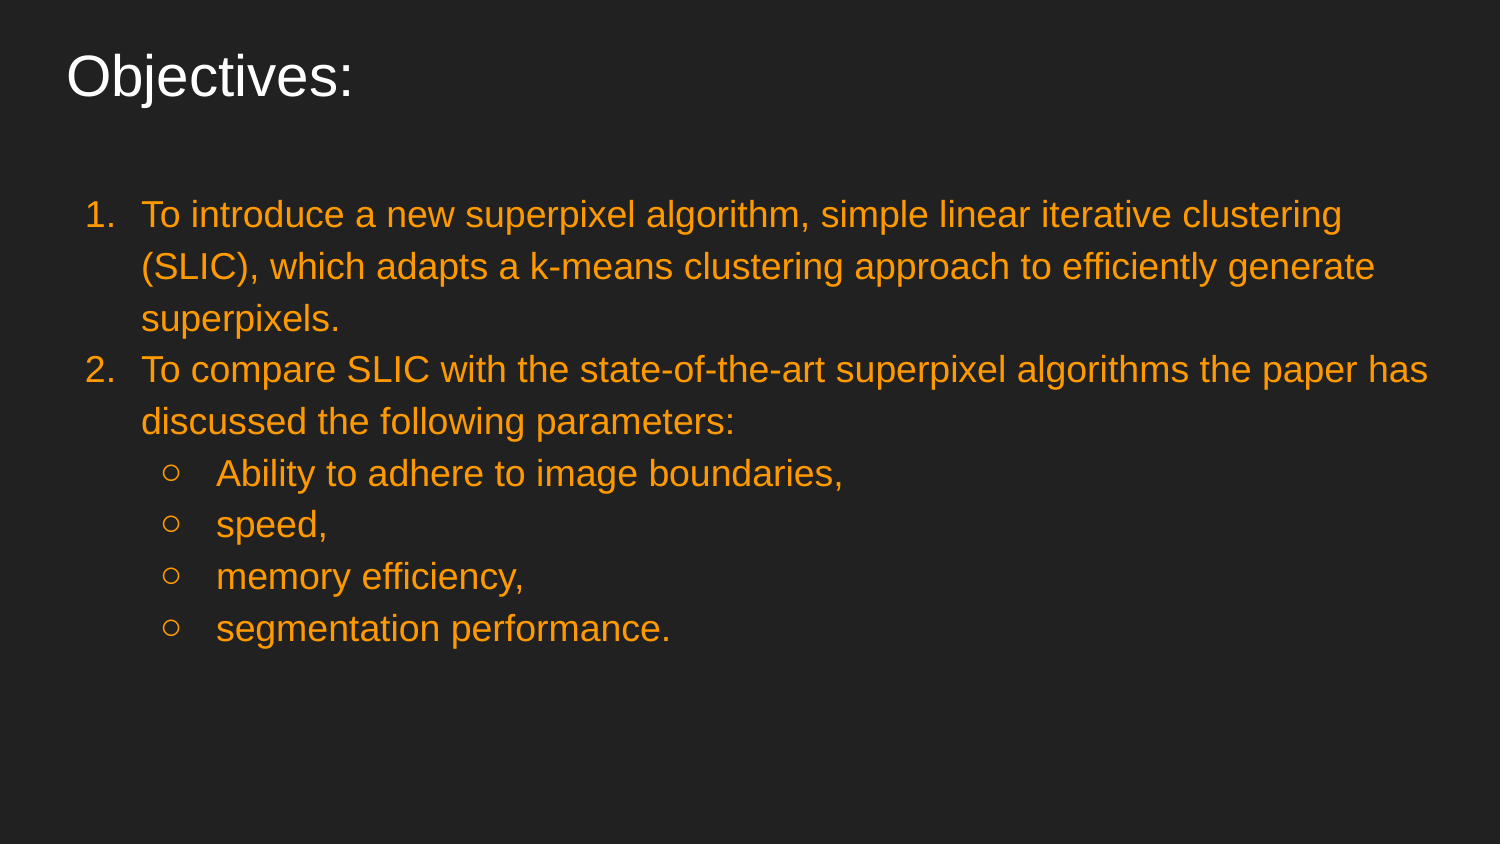

Objectives:

To introduce a new superpixel algorithm, simple linear iterative clustering (SLIC), which adapts a k-means clustering approach to efficiently generate superpixels.
To compare SLIC with the state-of-the-art superpixel algorithms the paper has discussed the following parameters:
Ability to adhere to image boundaries,
speed,
memory efficiency,
segmentation performance.